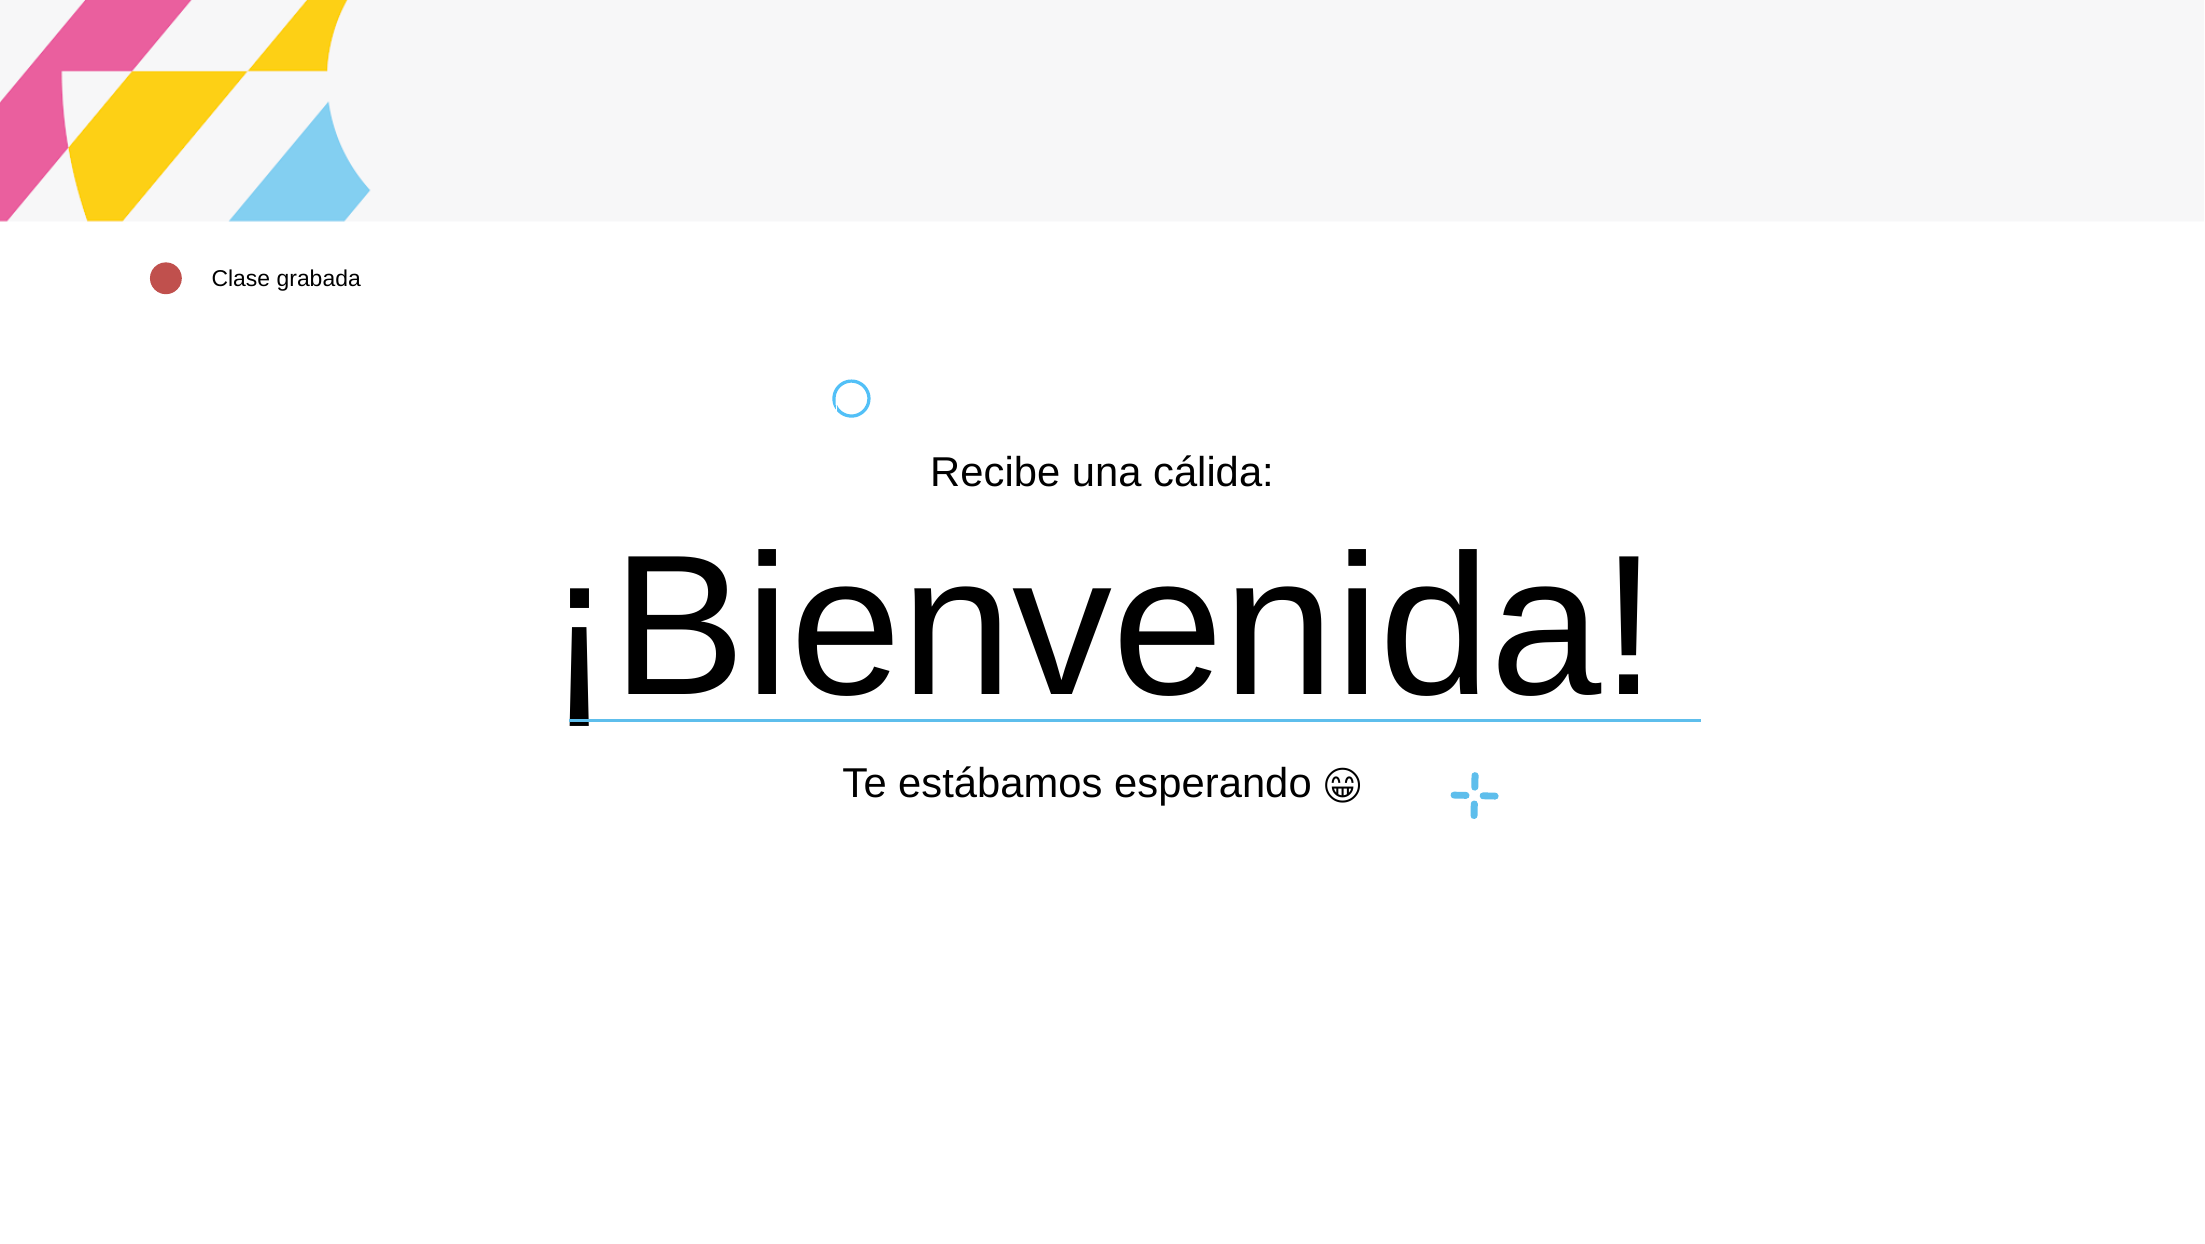

Clase grabada

Recibe una cálida:
¡Bienvenida!
Te estábamos esperando 😁